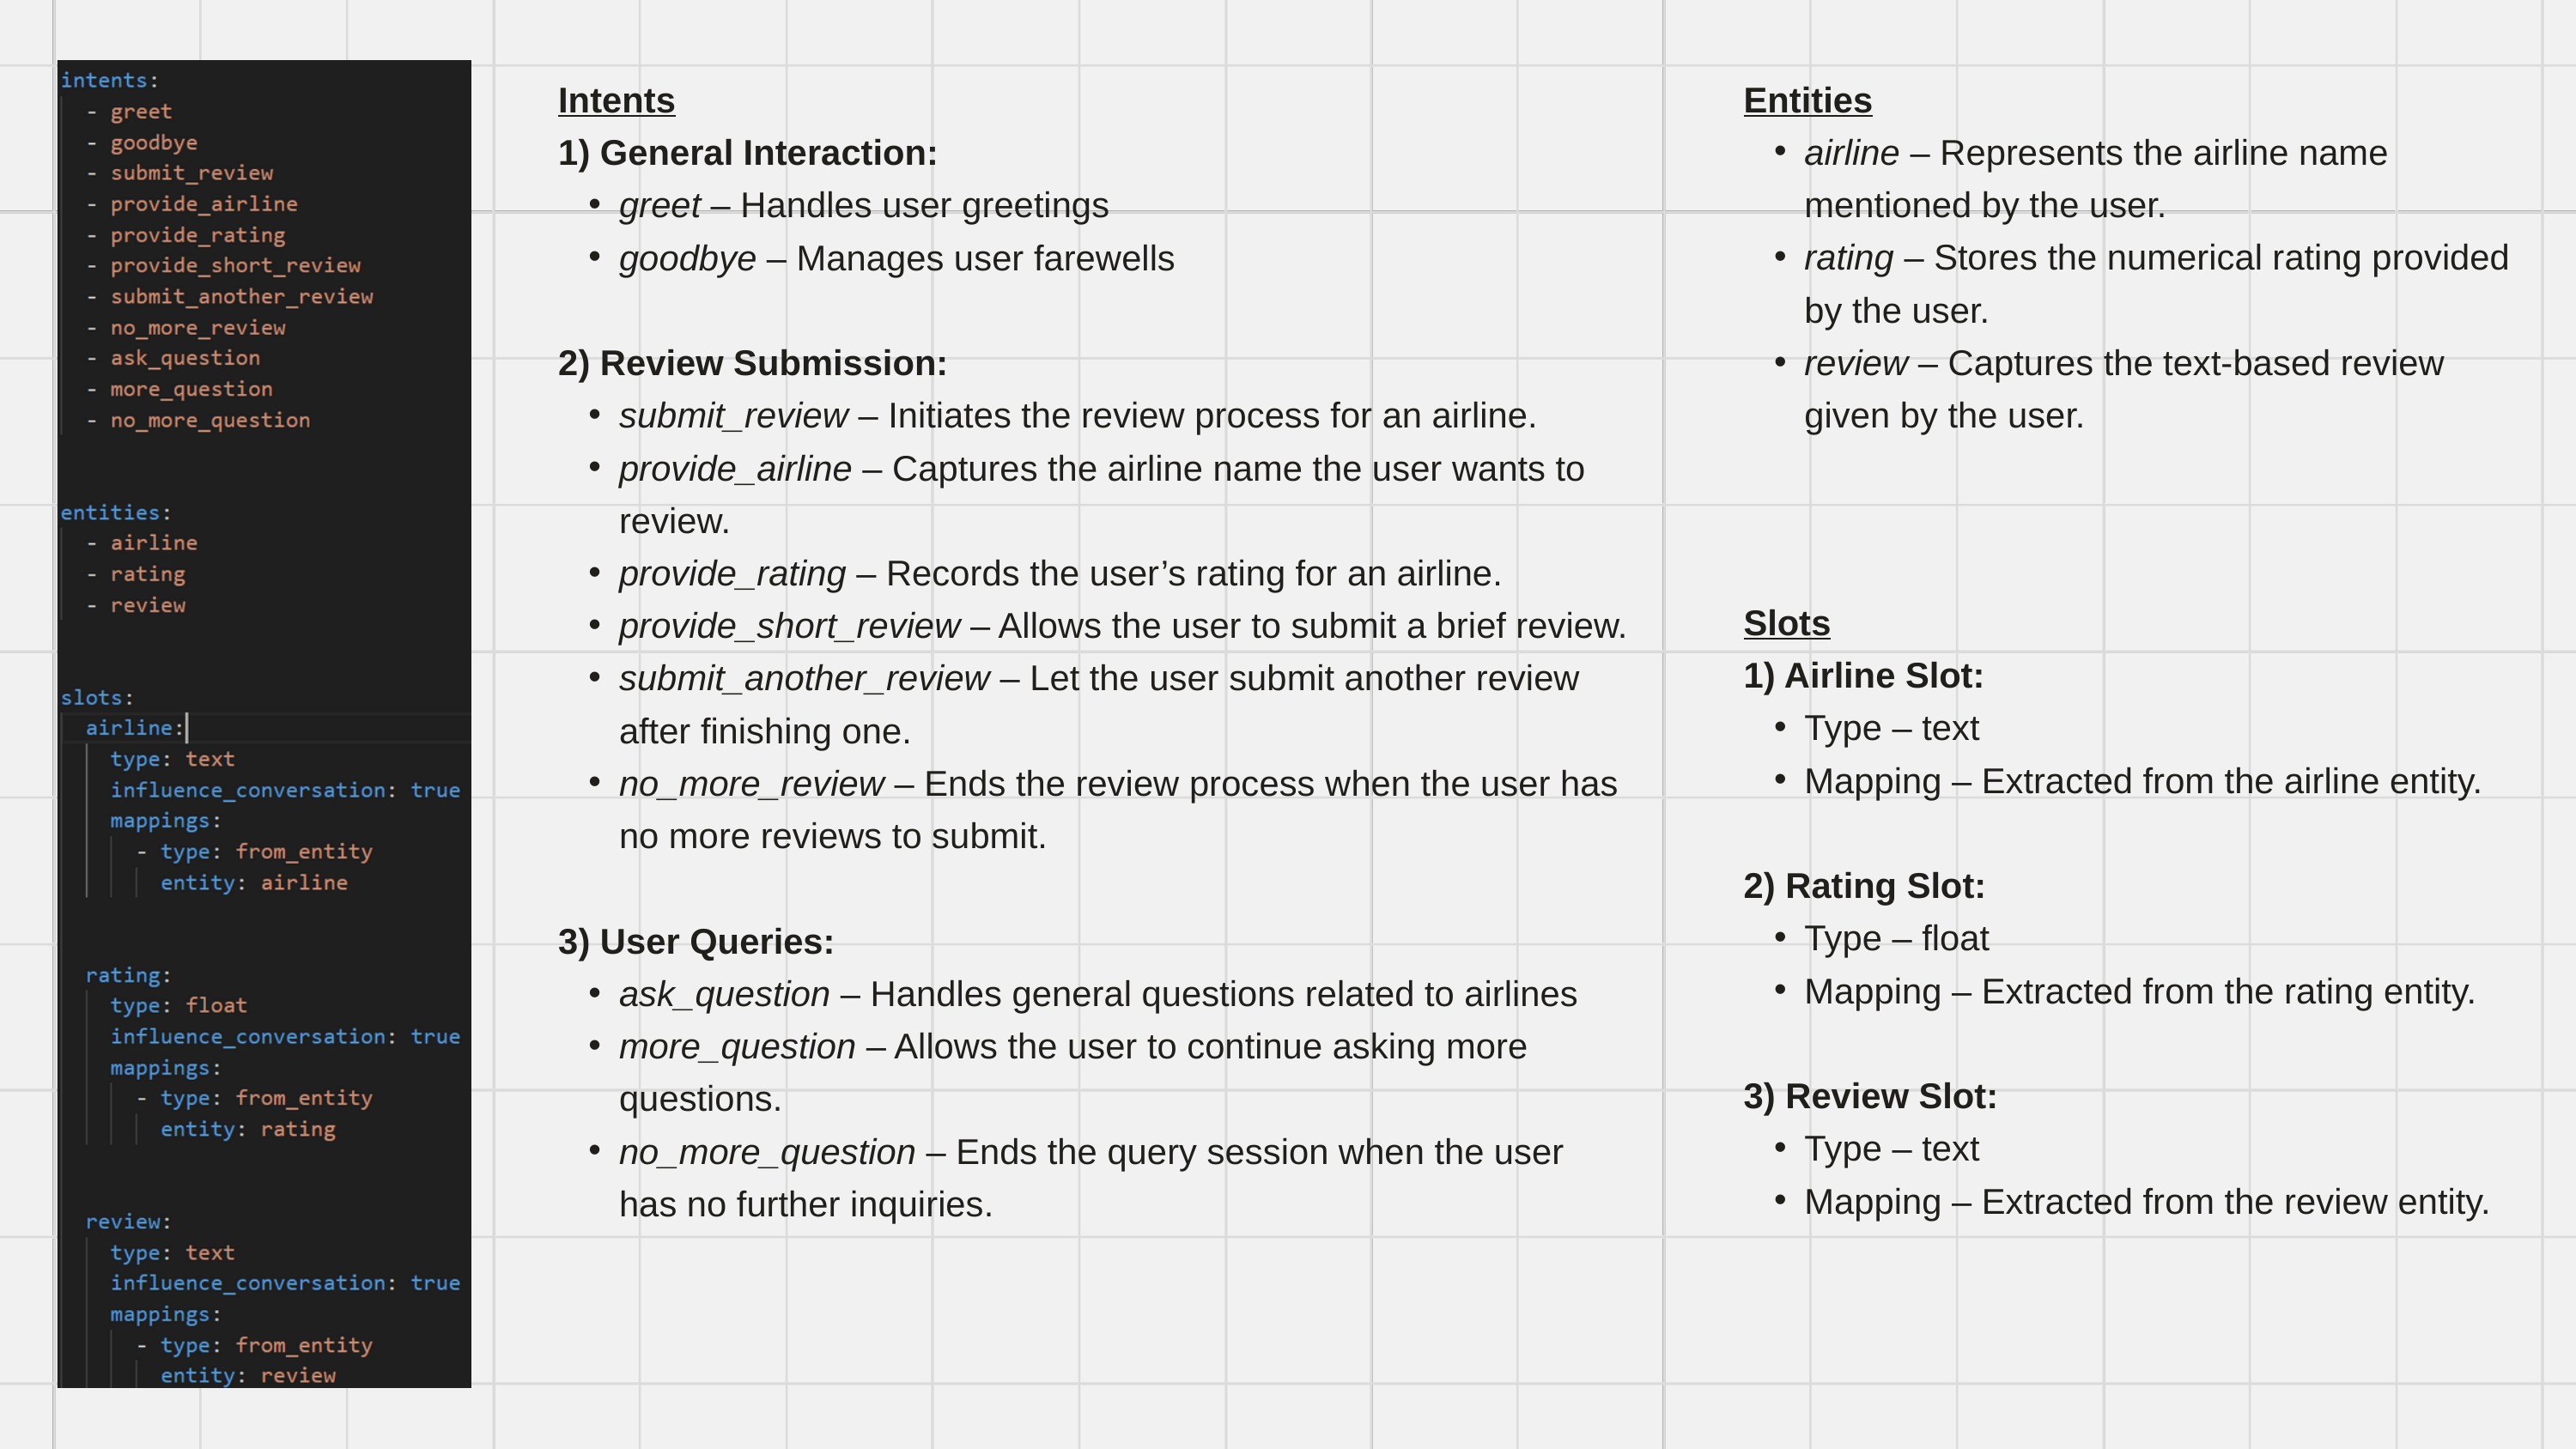

Intents
1) General Interaction:
greet – Handles user greetings
goodbye – Manages user farewells

2) Review Submission:
submit_review – Initiates the review process for an airline.
provide_airline – Captures the airline name the user wants to review.
provide_rating – Records the user’s rating for an airline.
provide_short_review – Allows the user to submit a brief review.
submit_another_review – Let the user submit another review after finishing one.
no_more_review – Ends the review process when the user has no more reviews to submit.

3) User Queries:
ask_question – Handles general questions related to airlines
more_question – Allows the user to continue asking more questions.
no_more_question – Ends the query session when the user has no further inquiries.

Entities
airline – Represents the airline name mentioned by the user.
rating – Stores the numerical rating provided by the user.
review – Captures the text-based review given by the user.

Slots
1) Airline Slot:
Type – text
Mapping – Extracted from the airline entity.

2) Rating Slot:
Type – float
Mapping – Extracted from the rating entity.

3) Review Slot:
Type – text
Mapping – Extracted from the review entity.